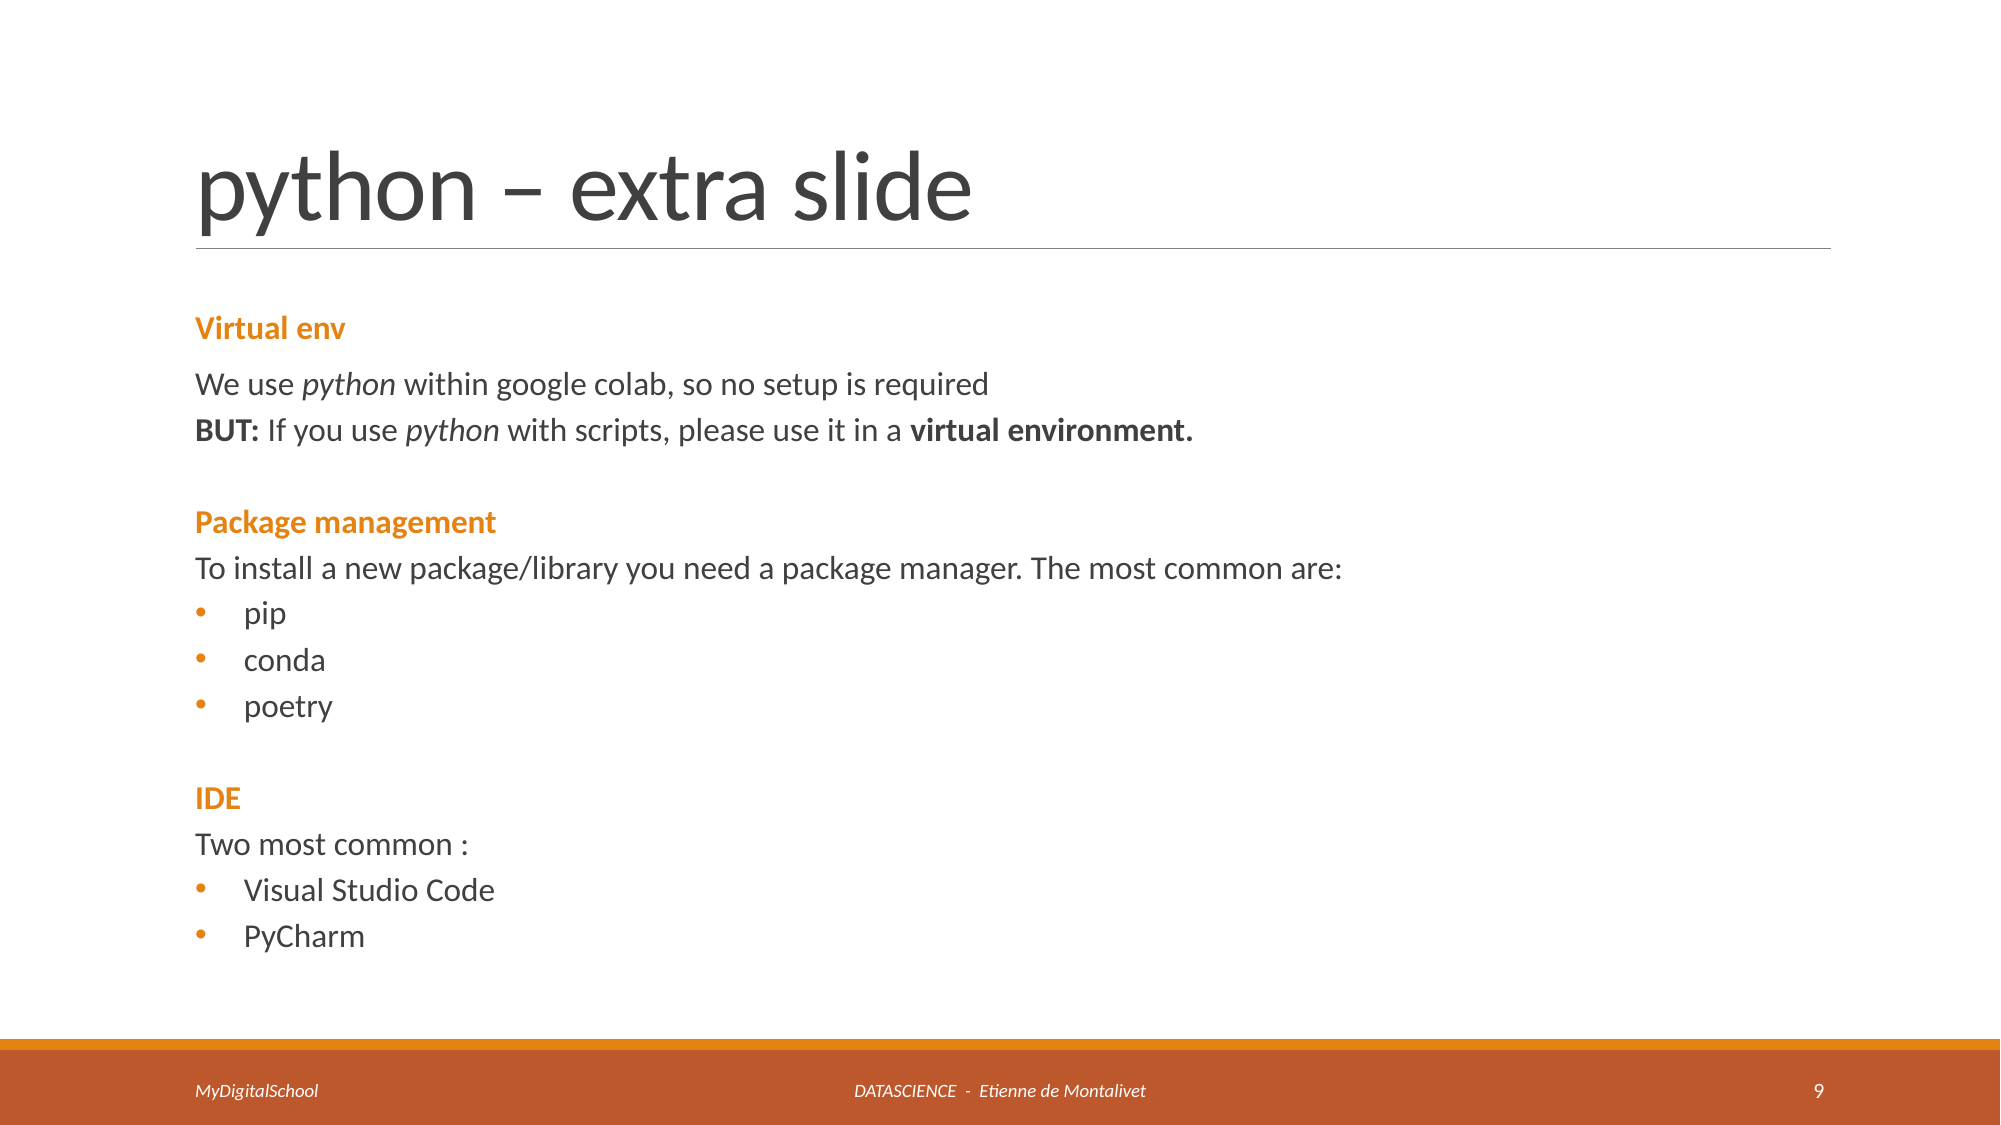

# python – extra slide
Virtual env
We use python within google colab, so no setup is required
BUT: If you use python with scripts, please use it in a virtual environment.

Package management
To install a new package/library you need a package manager. The most common are:
pip
conda
poetry

IDE
Two most common :
Visual Studio Code
PyCharm
MyDigitalSchool
DATASCIENCE  -  Etienne de Montalivet
9